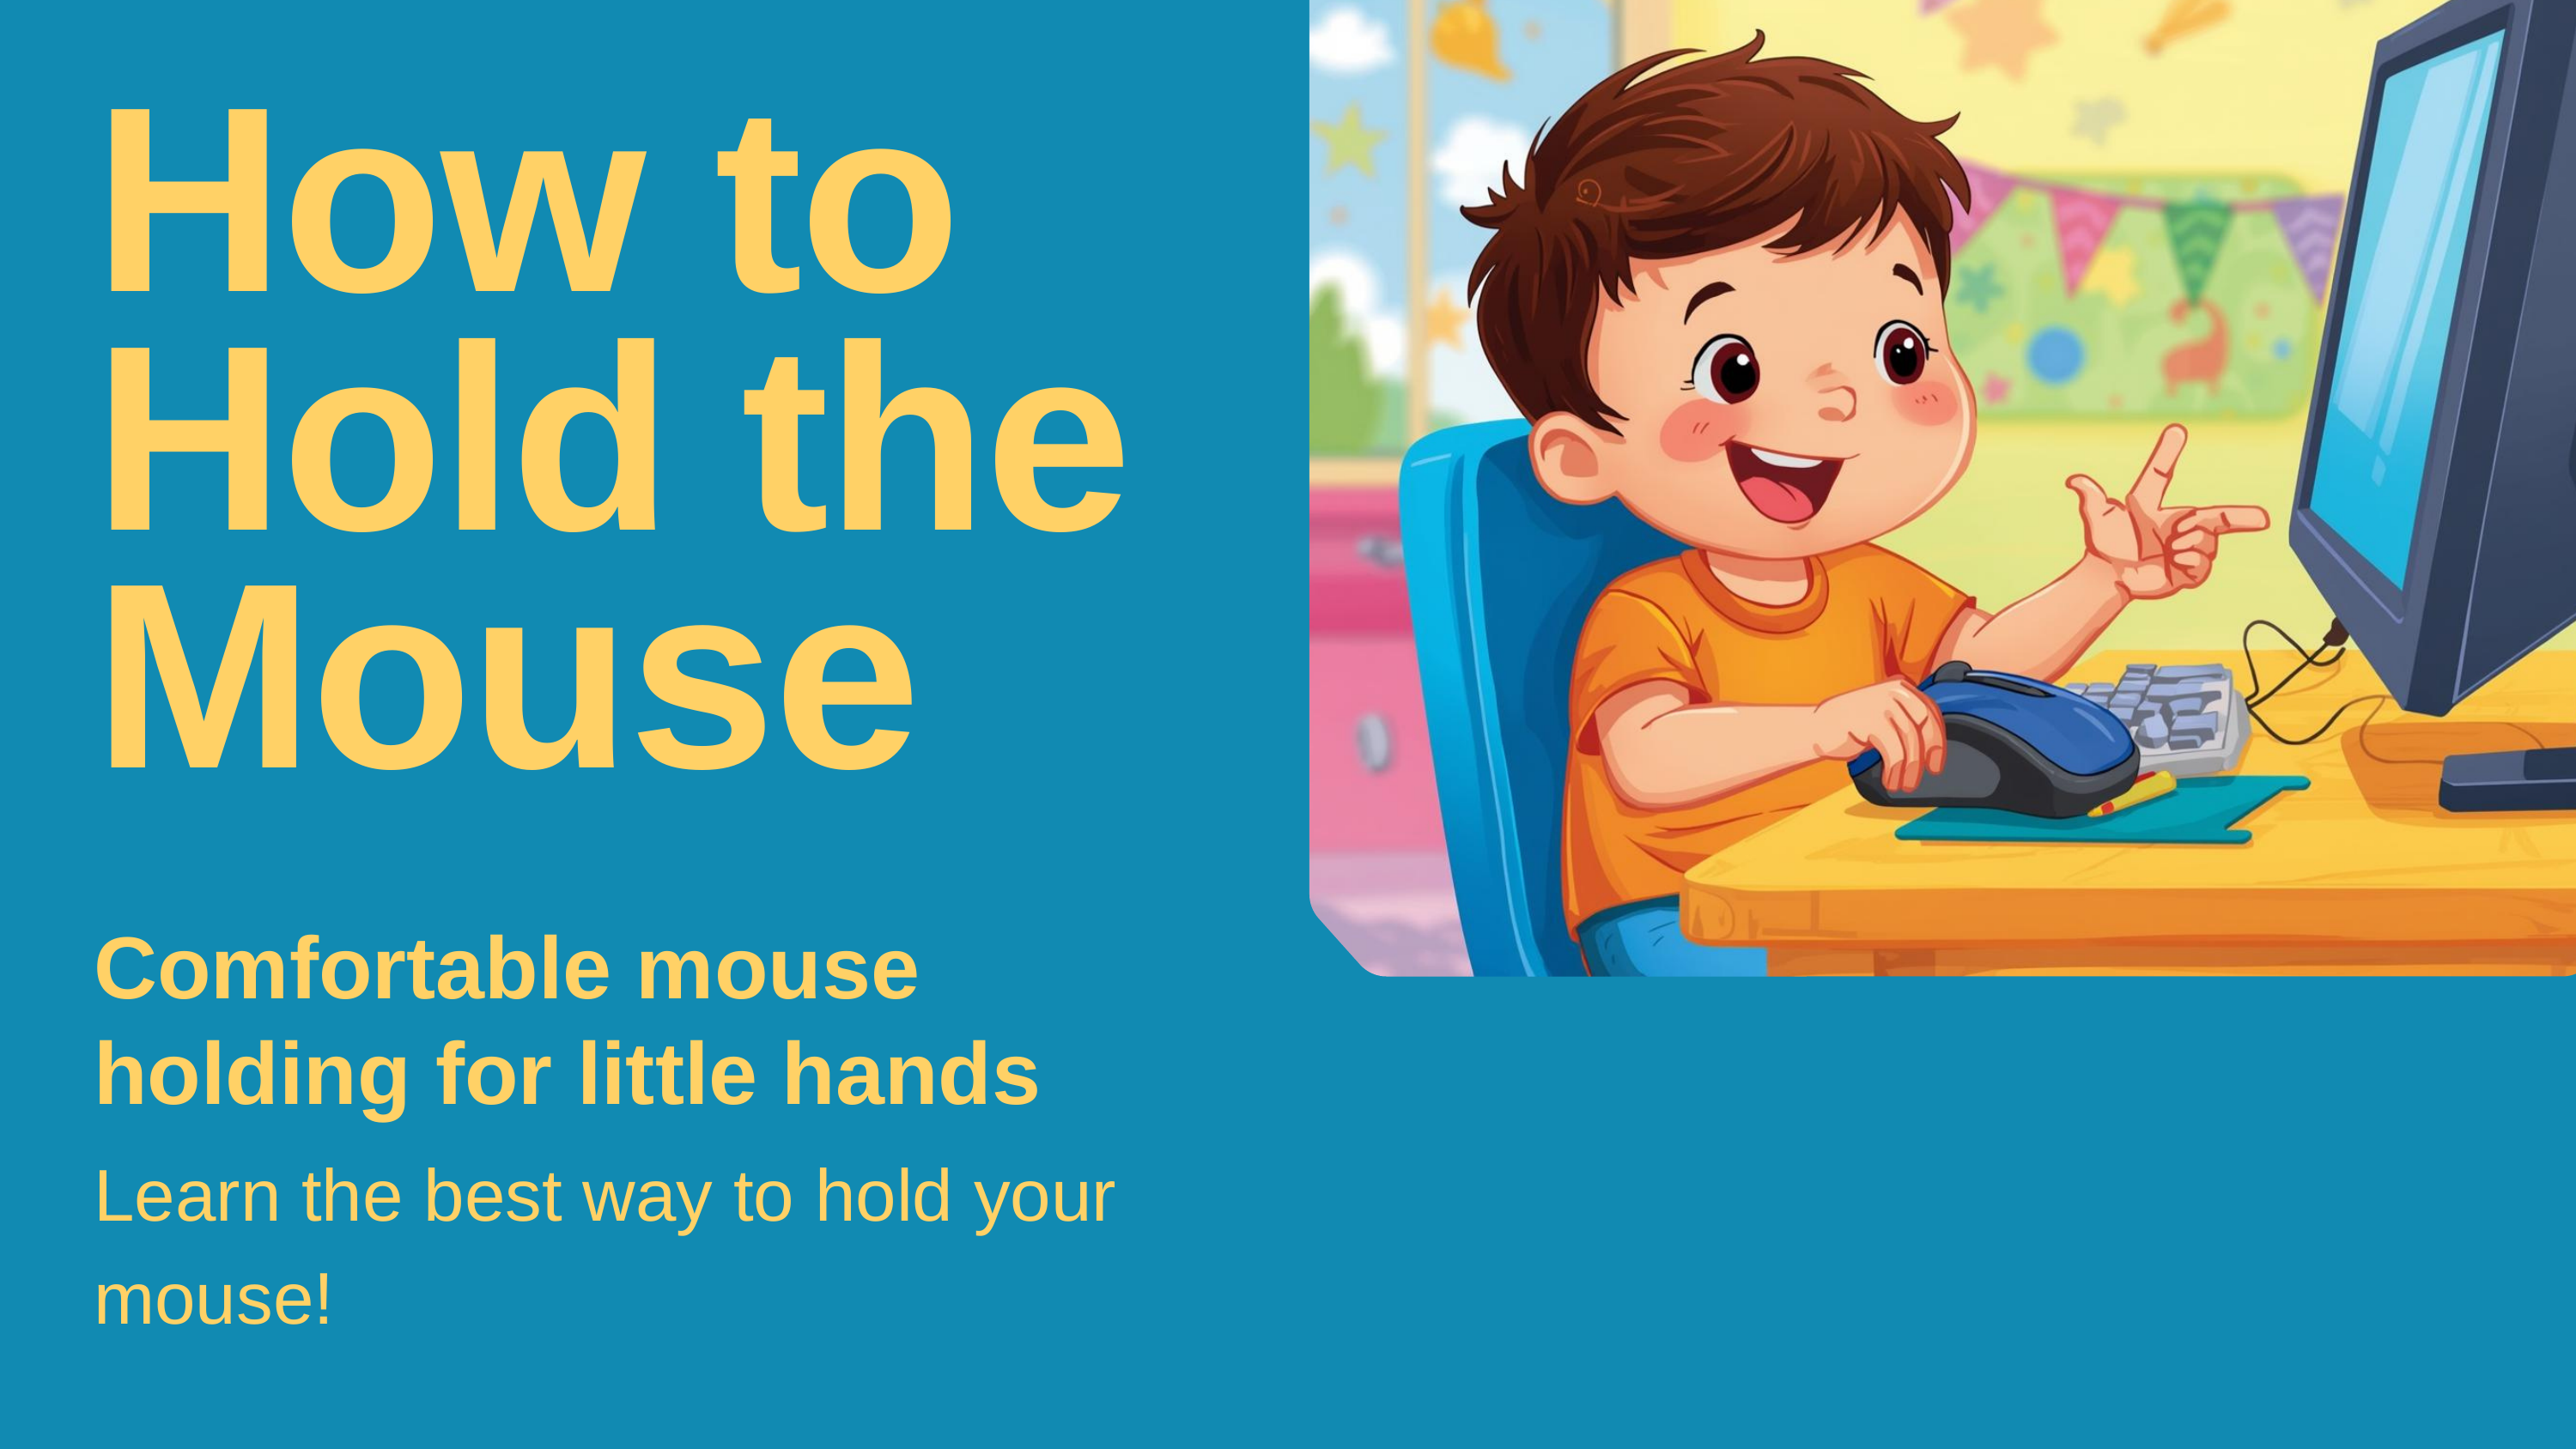

How to Hold the Mouse
Comfortable mouse holding for little hands
Learn the best way to hold your mouse!